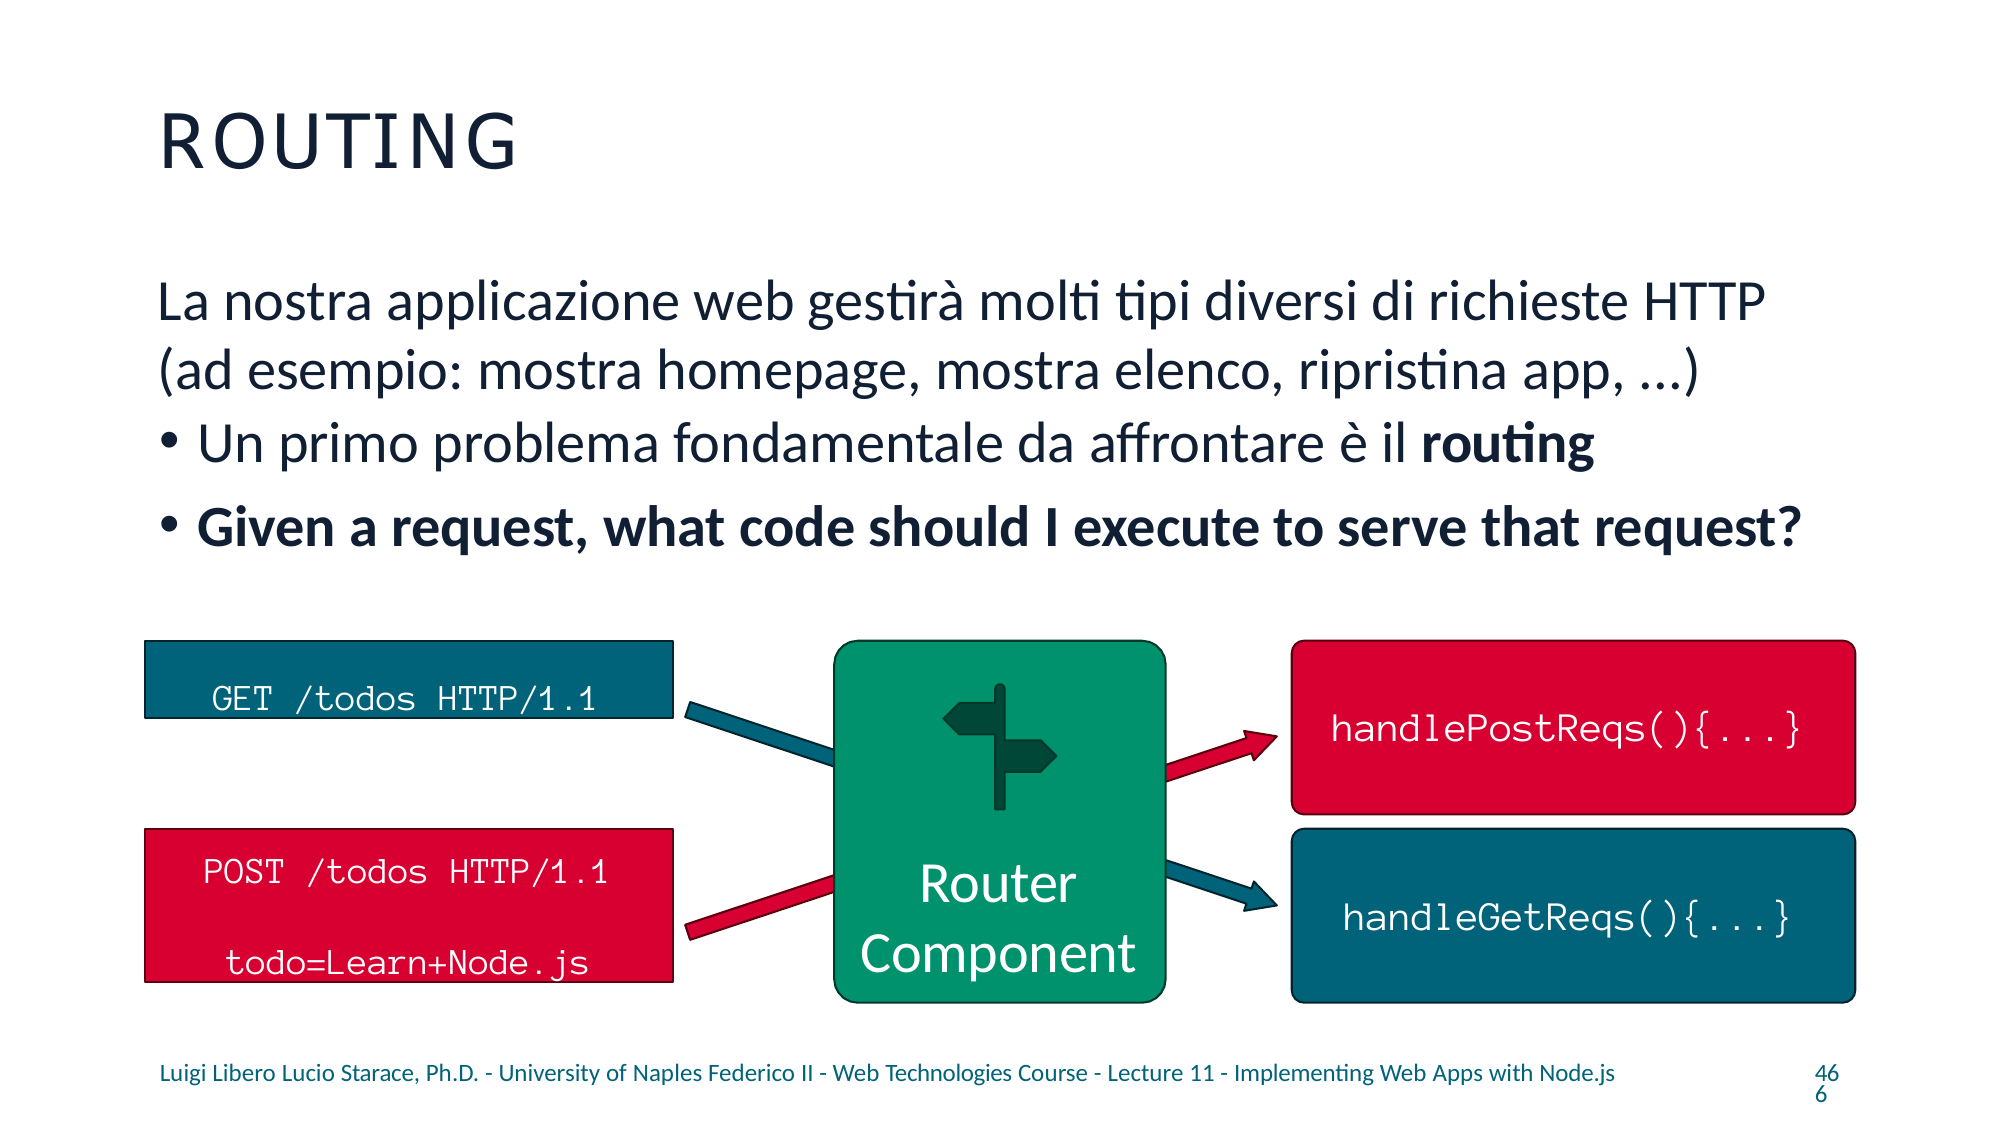

# ROUTING
La nostra applicazione web gestirà molti tipi diversi di richieste HTTP (ad esempio: mostra homepage, mostra elenco, ripristina app, ...)
Un primo problema fondamentale da affrontare è il routing
Given a request, what code should I execute to serve that request?

GET /todos HTTP/1.1

handlePostReqs(){...}

POST /todos HTTP/1.1

todo=Learn+Node.js
Router Component
handleGetReqs(){...}
Luigi Libero Lucio Starace, Ph.D. - University of Naples Federico II - Web Technologies Course - Lecture 11 - Implementing Web Apps with Node.js
466